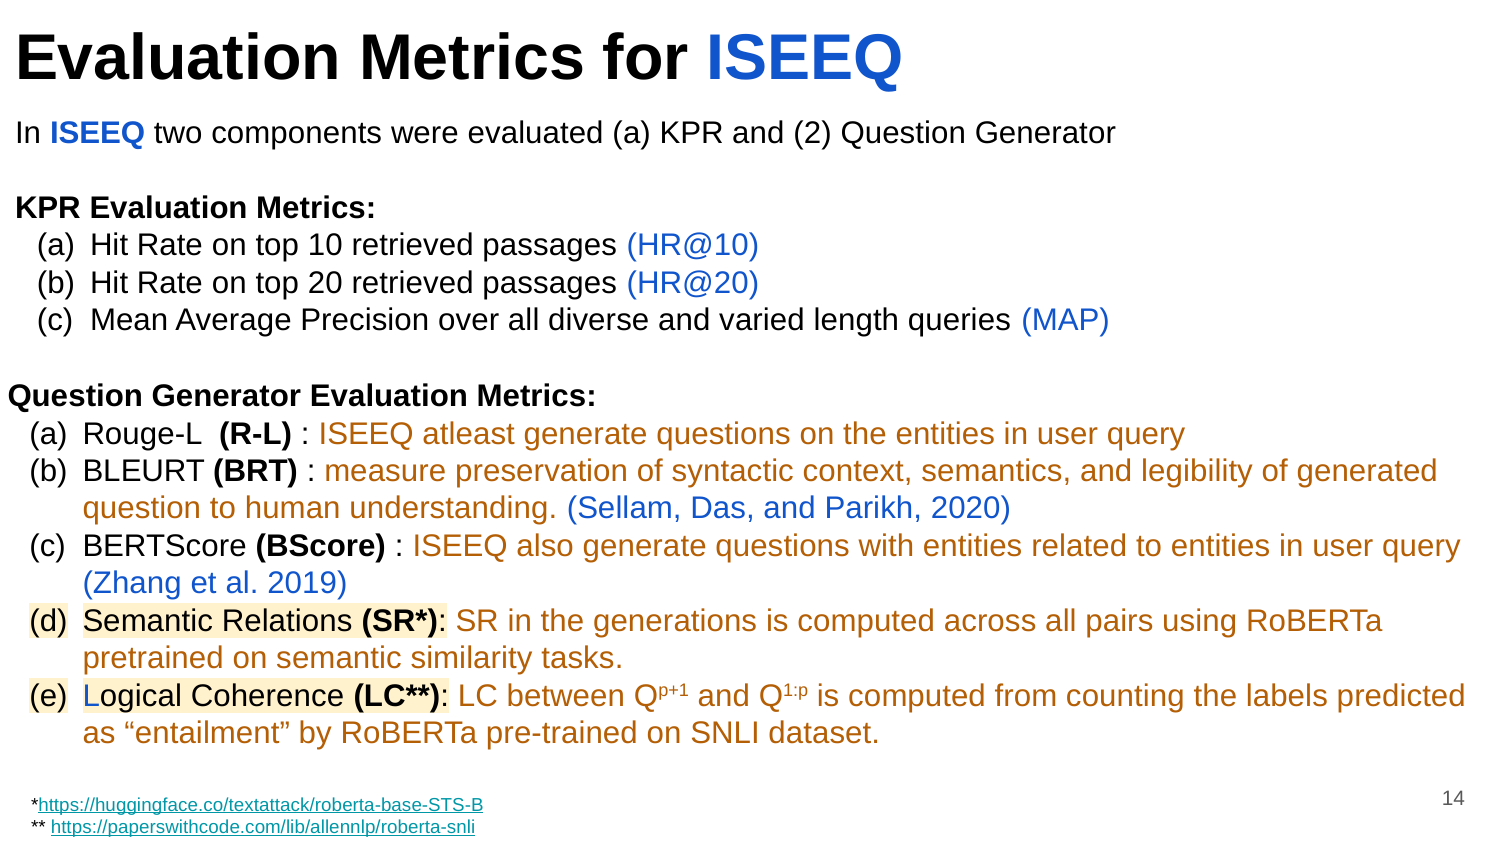

Evaluation Metrics for ISEEQ
In ISEEQ two components were evaluated (a) KPR and (2) Question Generator

KPR Evaluation Metrics:
Hit Rate on top 10 retrieved passages (HR@10)
Hit Rate on top 20 retrieved passages (HR@20)
Mean Average Precision over all diverse and varied length queries (MAP)
Question Generator Evaluation Metrics:
Rouge-L  (R-L) : ISEEQ atleast generate questions on the entities in user query
BLEURT (BRT) : measure preservation of syntactic context, semantics, and legibility of generated question to human understanding. (Sellam, Das, and Parikh, 2020)
BERTScore (BScore) : ISEEQ also generate questions with entities related to entities in user query (Zhang et al. 2019)
Semantic Relations (SR*): SR in the generations is computed across all pairs using RoBERTa pretrained on semantic similarity tasks.
Logical Coherence (LC**): LC between Qp+1 and Q1:p is computed from counting the labels predicted as “entailment” by RoBERTa pre-trained on SNLI dataset.
14
*https://huggingface.co/textattack/roberta-base-STS-B
** https://paperswithcode.com/lib/allennlp/roberta-snli